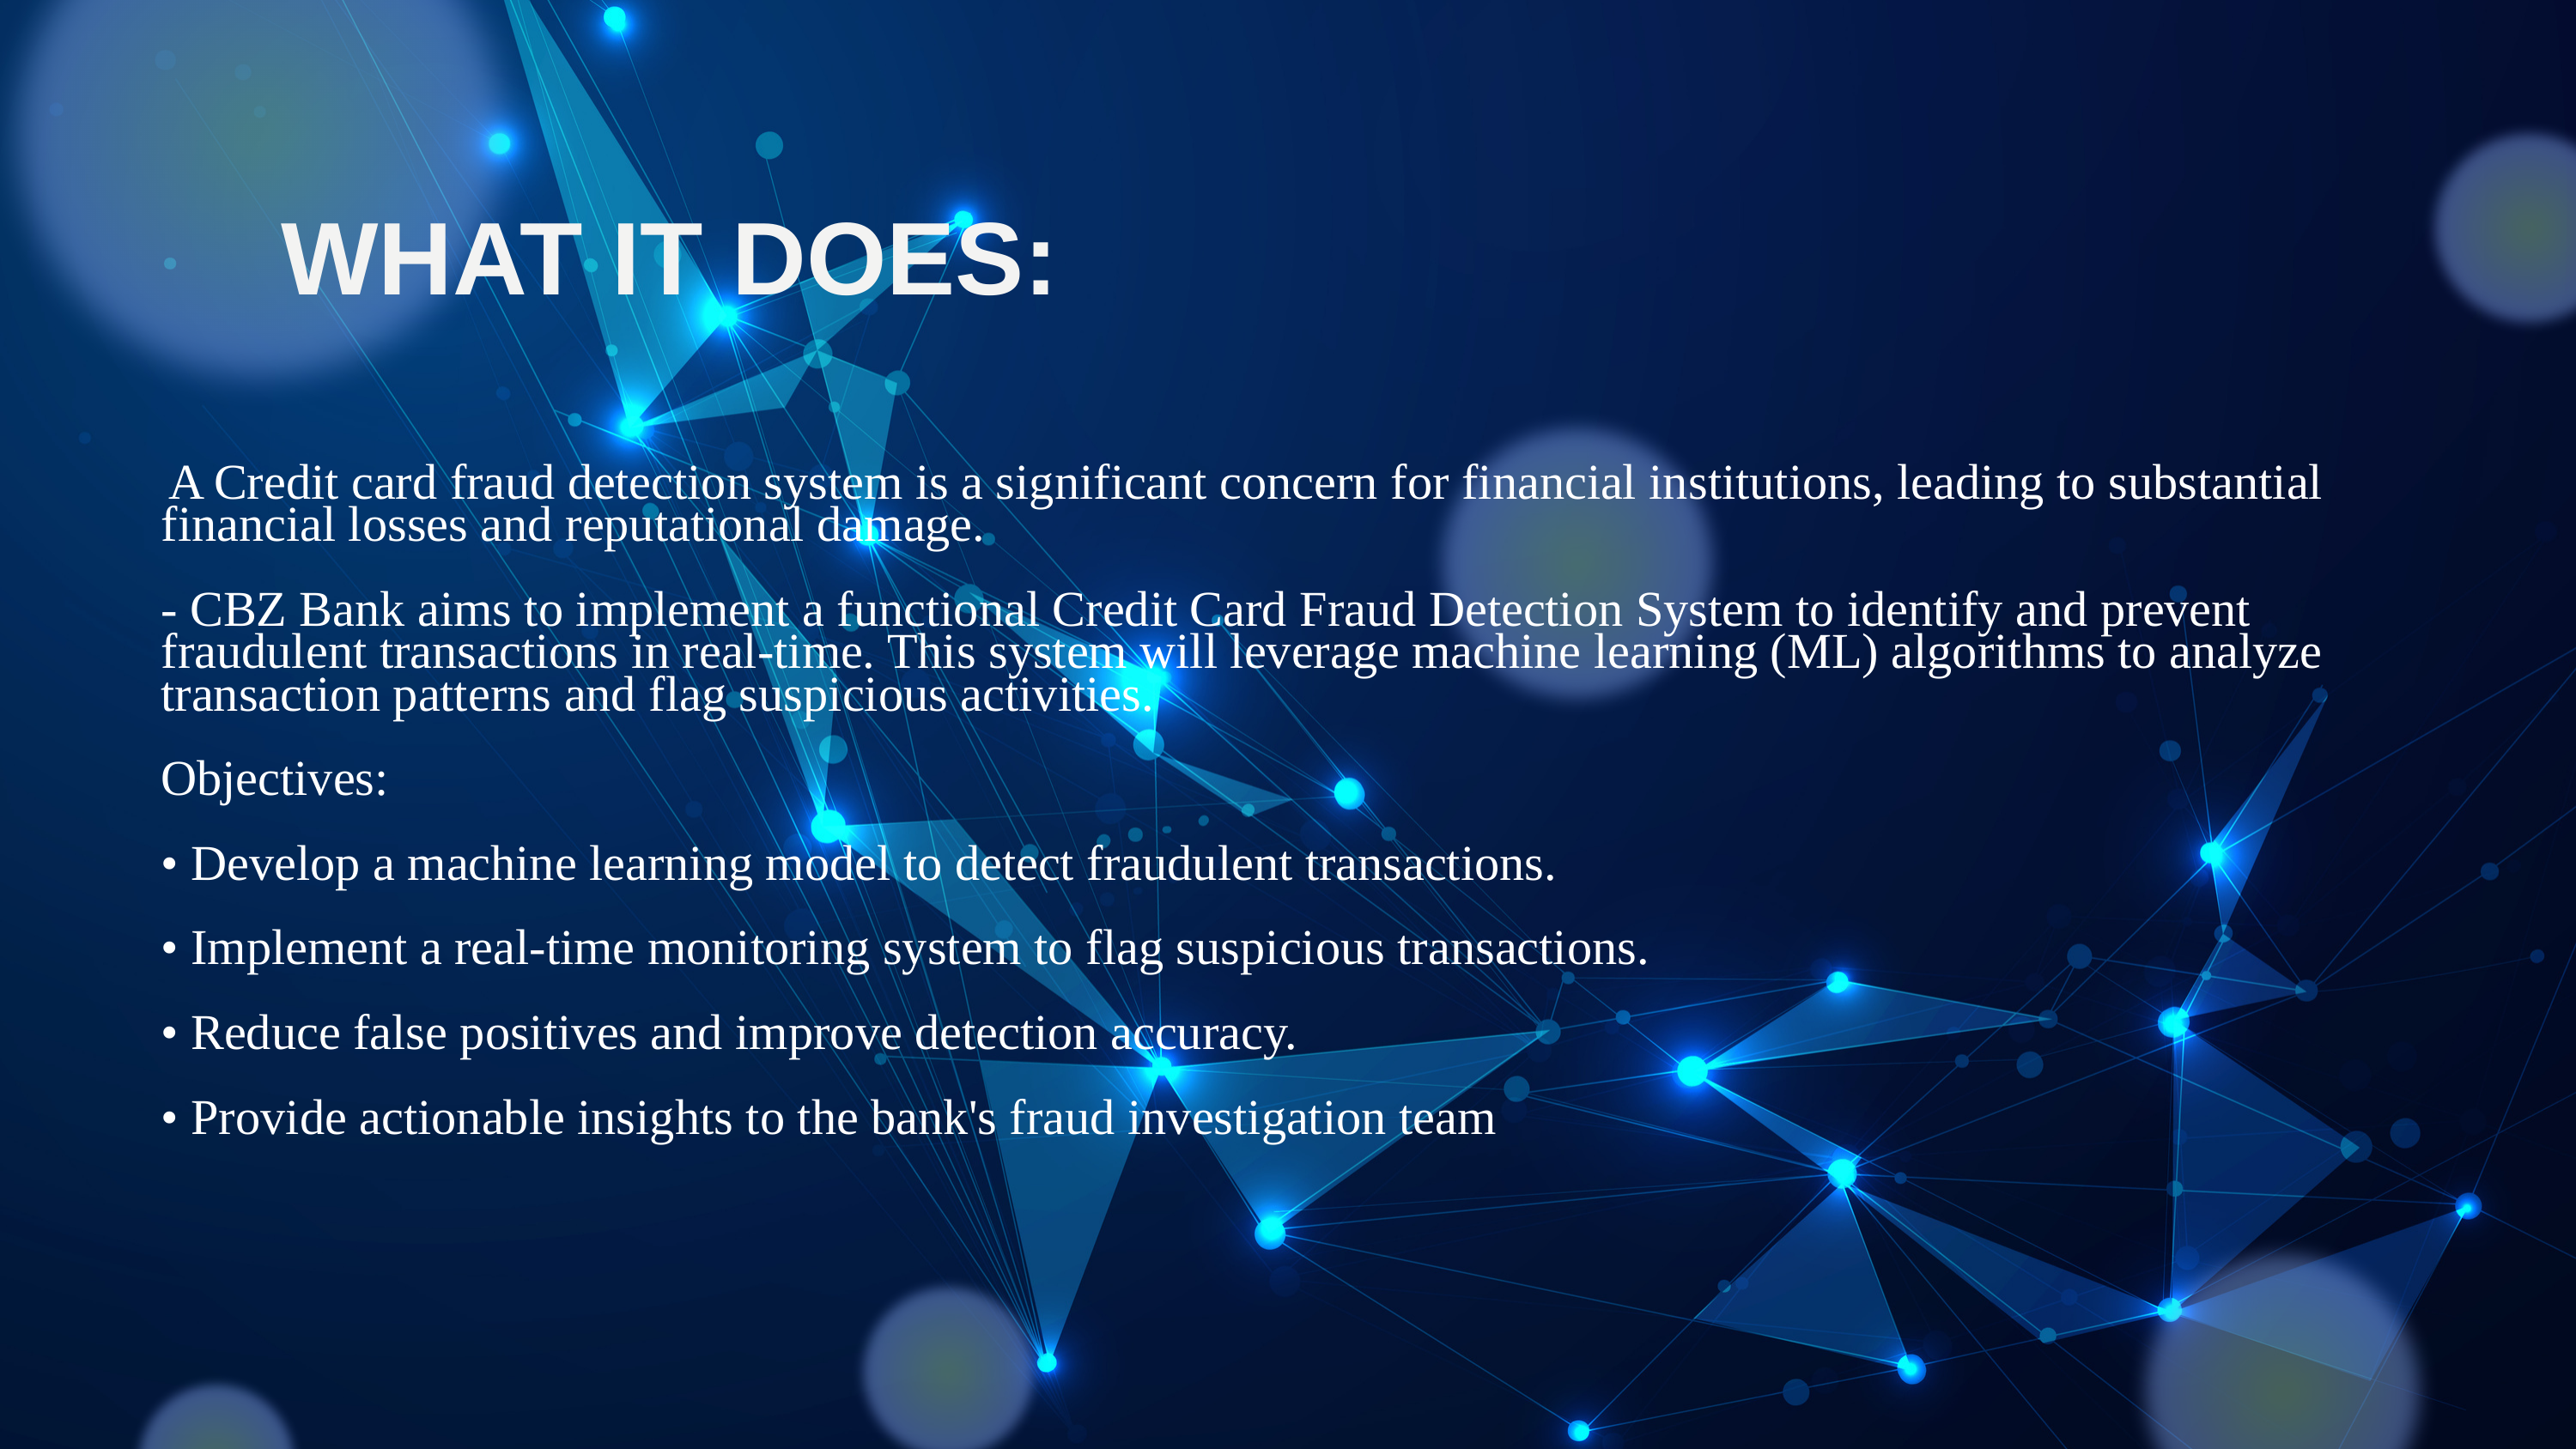

WHAT IT DOES:

 A Credit card fraud detection system is a significant concern for financial institutions, leading to substantial financial losses and reputational damage.

- CBZ Bank aims to implement a functional Credit Card Fraud Detection System to identify and prevent fraudulent transactions in real-time. This system will leverage machine learning (ML) algorithms to analyze transaction patterns and flag suspicious activities.

Objectives:

• Develop a machine learning model to detect fraudulent transactions.

• Implement a real-time monitoring system to flag suspicious transactions.

• Reduce false positives and improve detection accuracy.

• Provide actionable insights to the bank's fraud investigation team